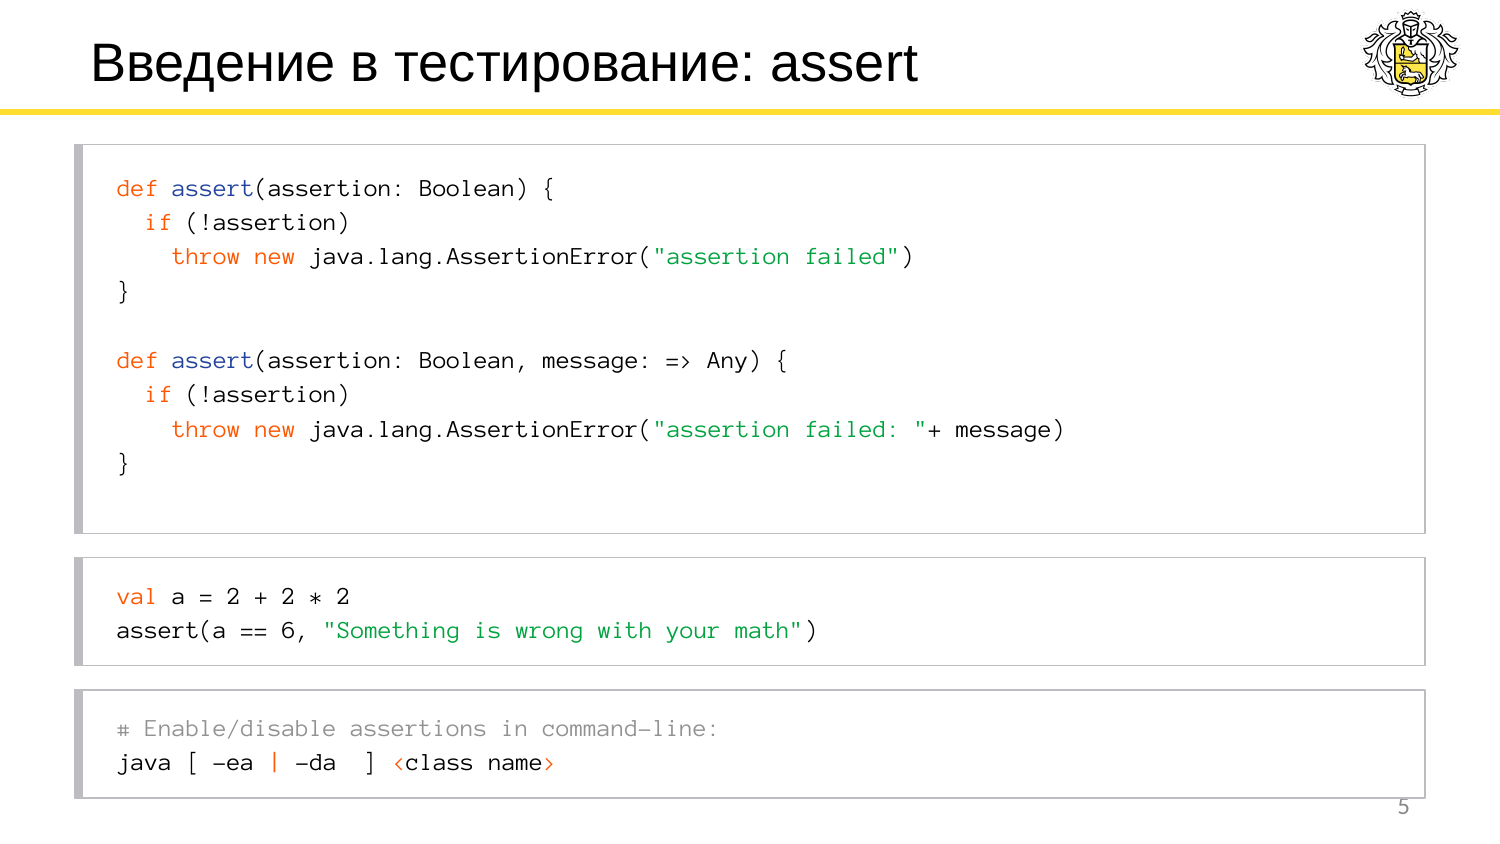

# Введение в тестирование: assert

def assert(assertion: Boolean) {
  if (!assertion)
    throw new java.lang.AssertionError("assertion failed")
}
def assert(assertion: Boolean, message: => Any) {
  if (!assertion)
    throw new java.lang.AssertionError("assertion failed: "+ message)
}

val a = 2 + 2 * 2
assert(a == 6, "Something is wrong with your math")

# Enable/disable assertions in command-line: java [ -ea | -da  ] <class name>
5